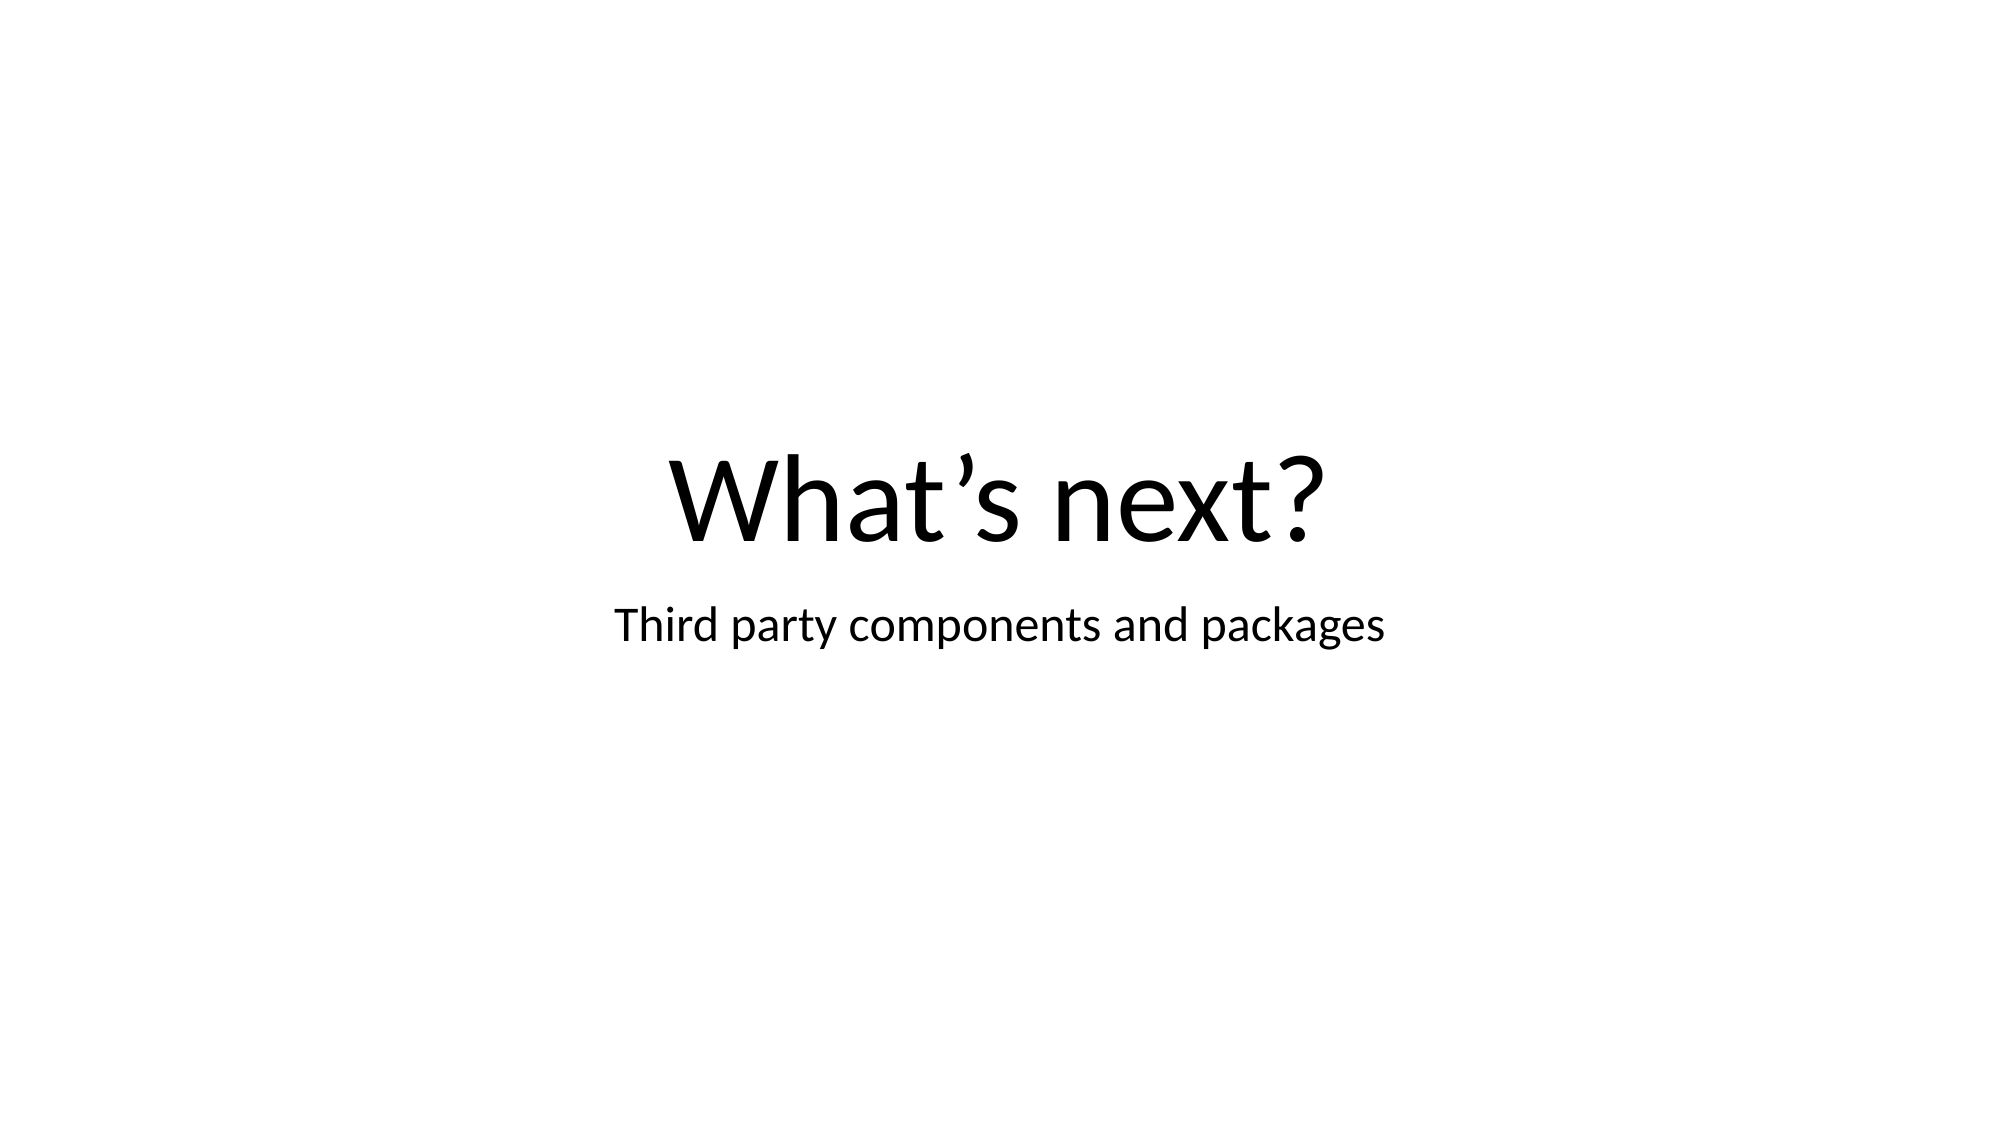

# What’s next?
Third party components and packages